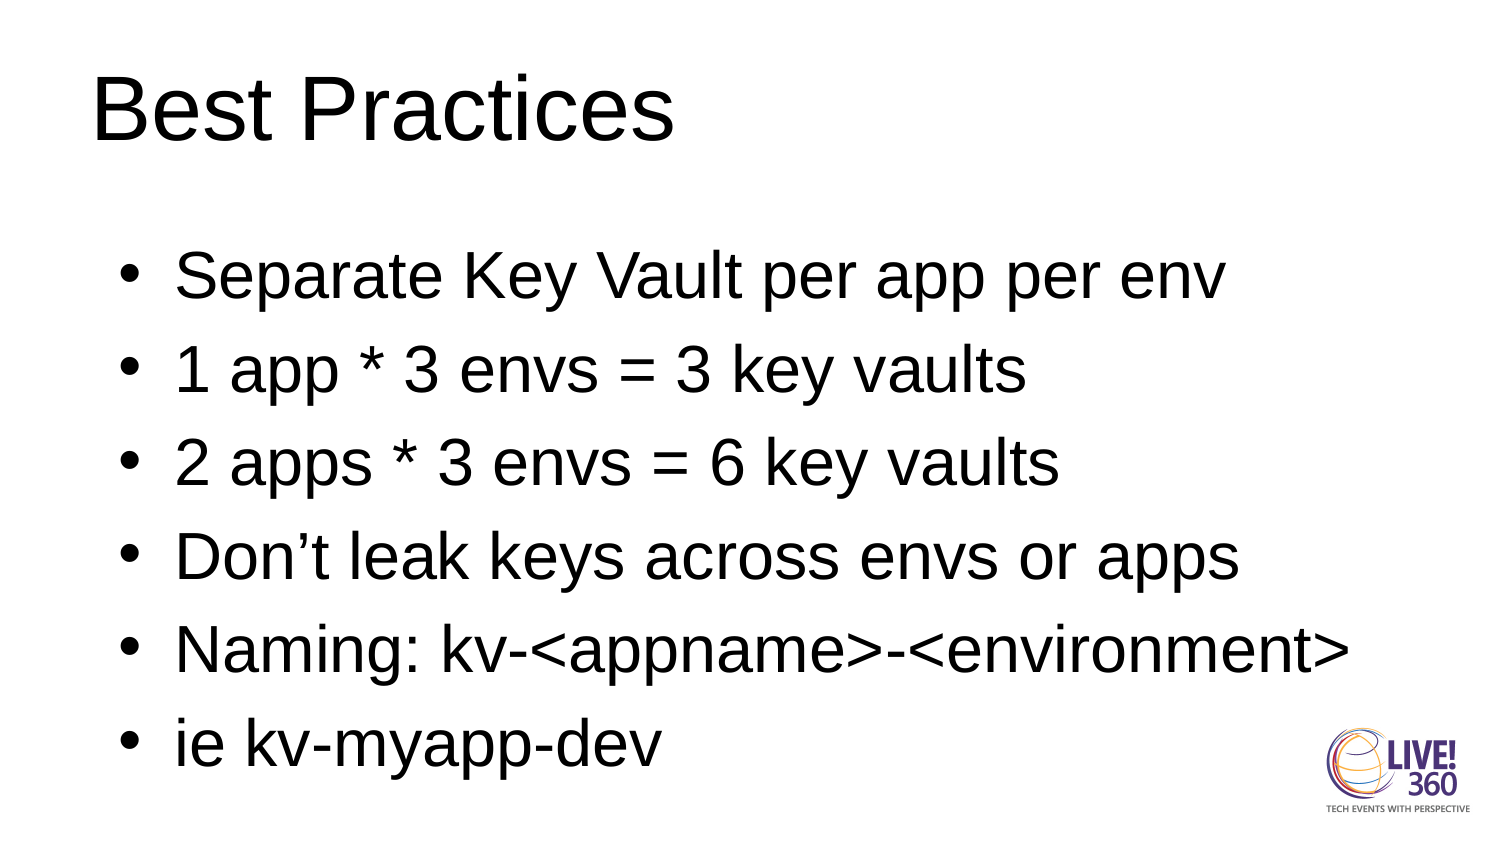

# Best Practices
Separate Key Vault per app per env
1 app * 3 envs = 3 key vaults
2 apps * 3 envs = 6 key vaults
Don’t leak keys across envs or apps
Naming: kv-<appname>-<environment>
ie kv-myapp-dev